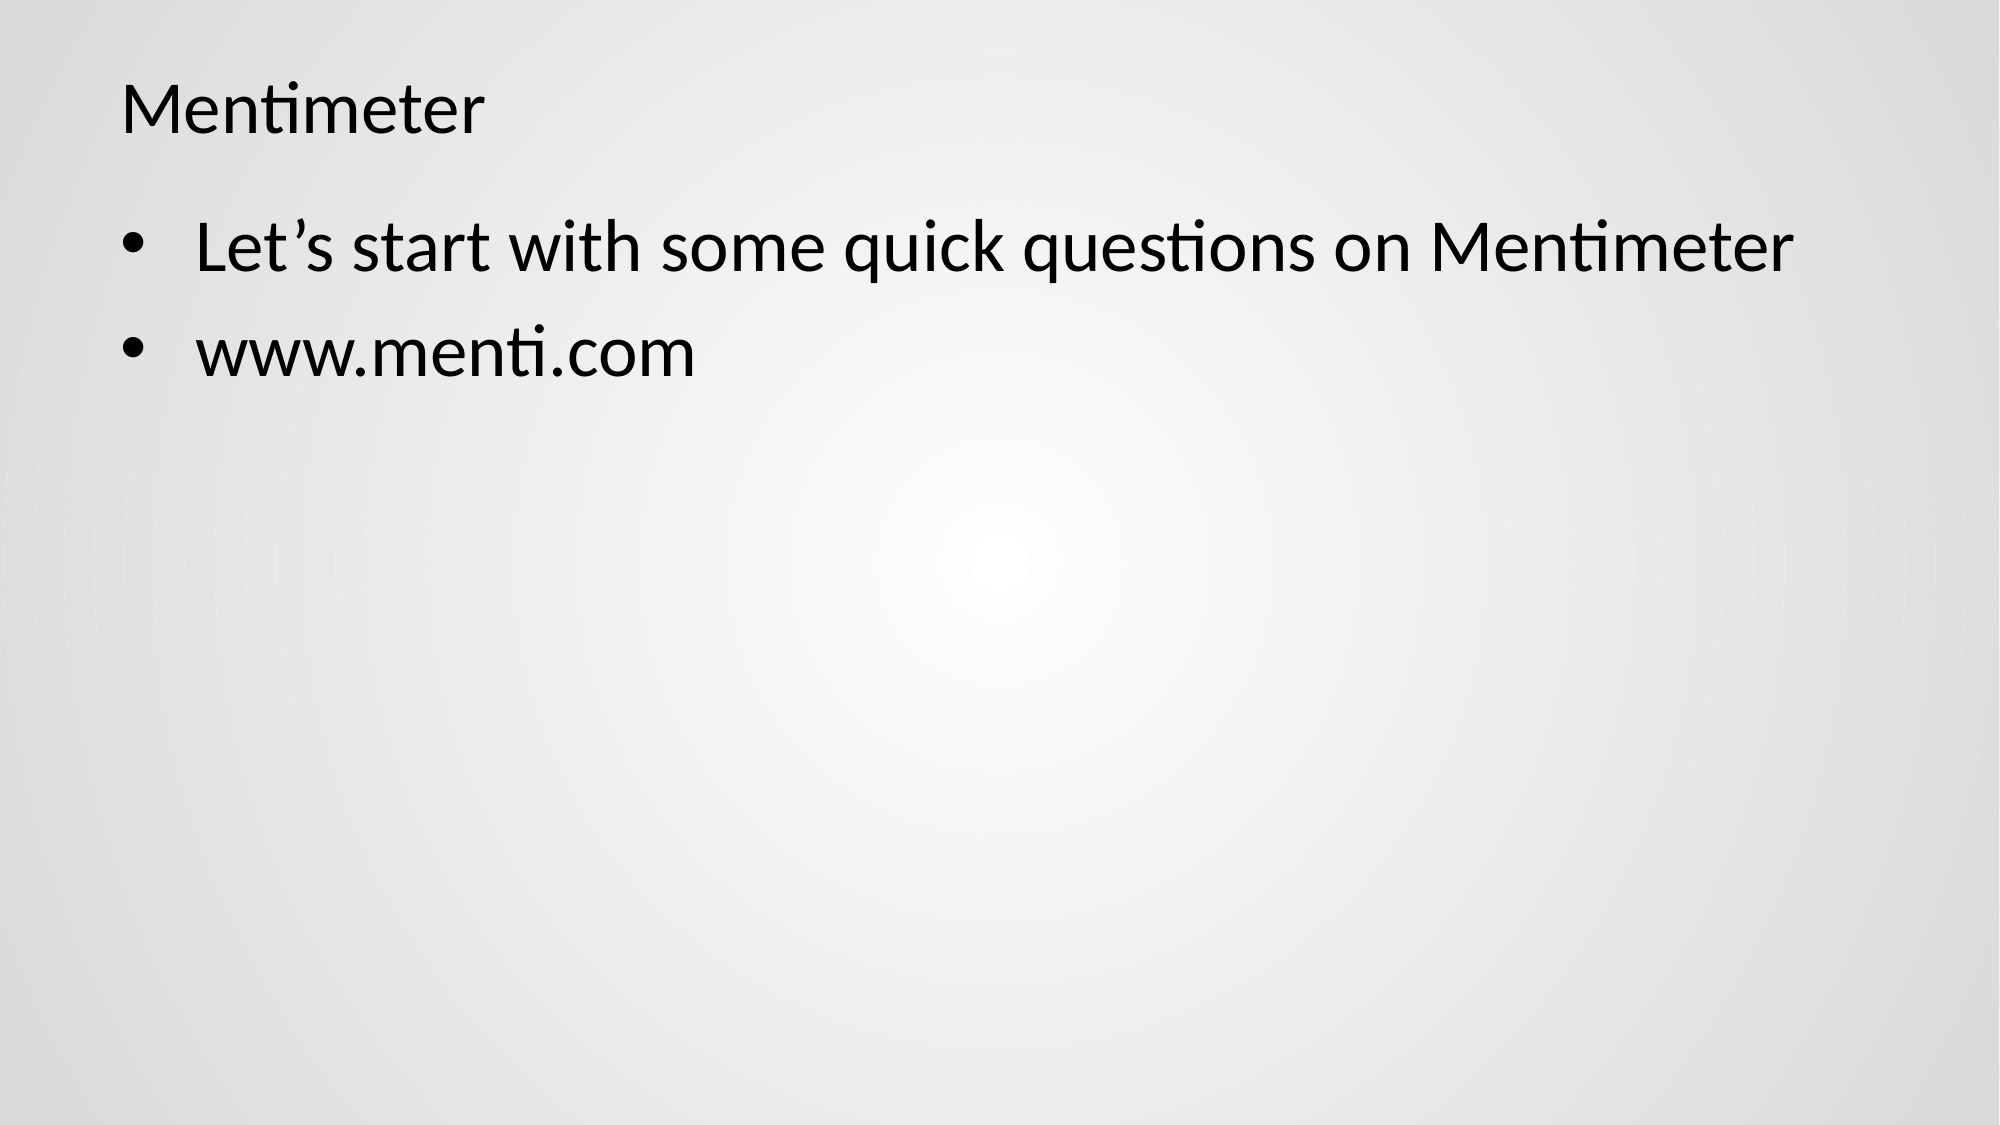

# Mentimeter
Let’s start with some quick questions on Mentimeter
www.menti.com